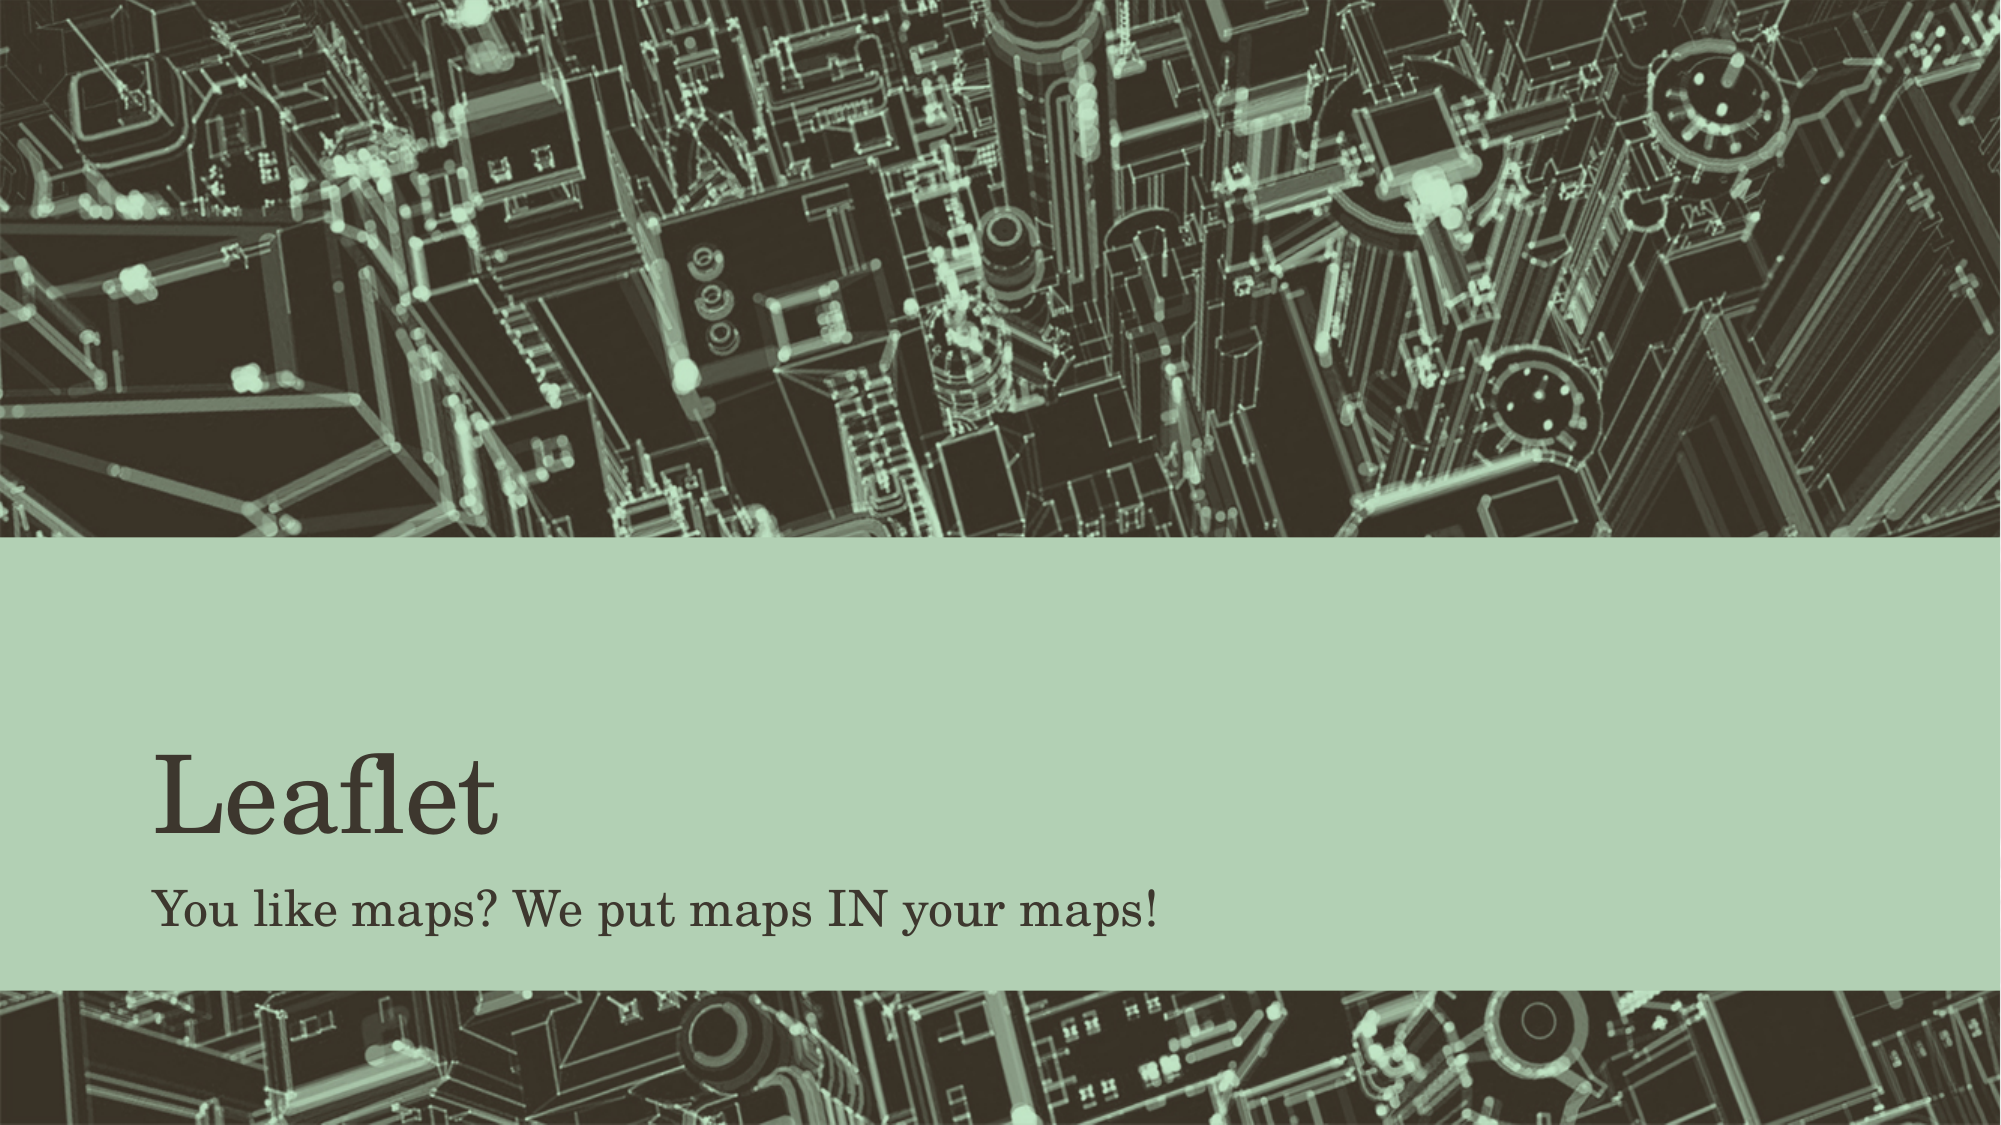

# Leaflet
You like maps? We put maps IN your maps!